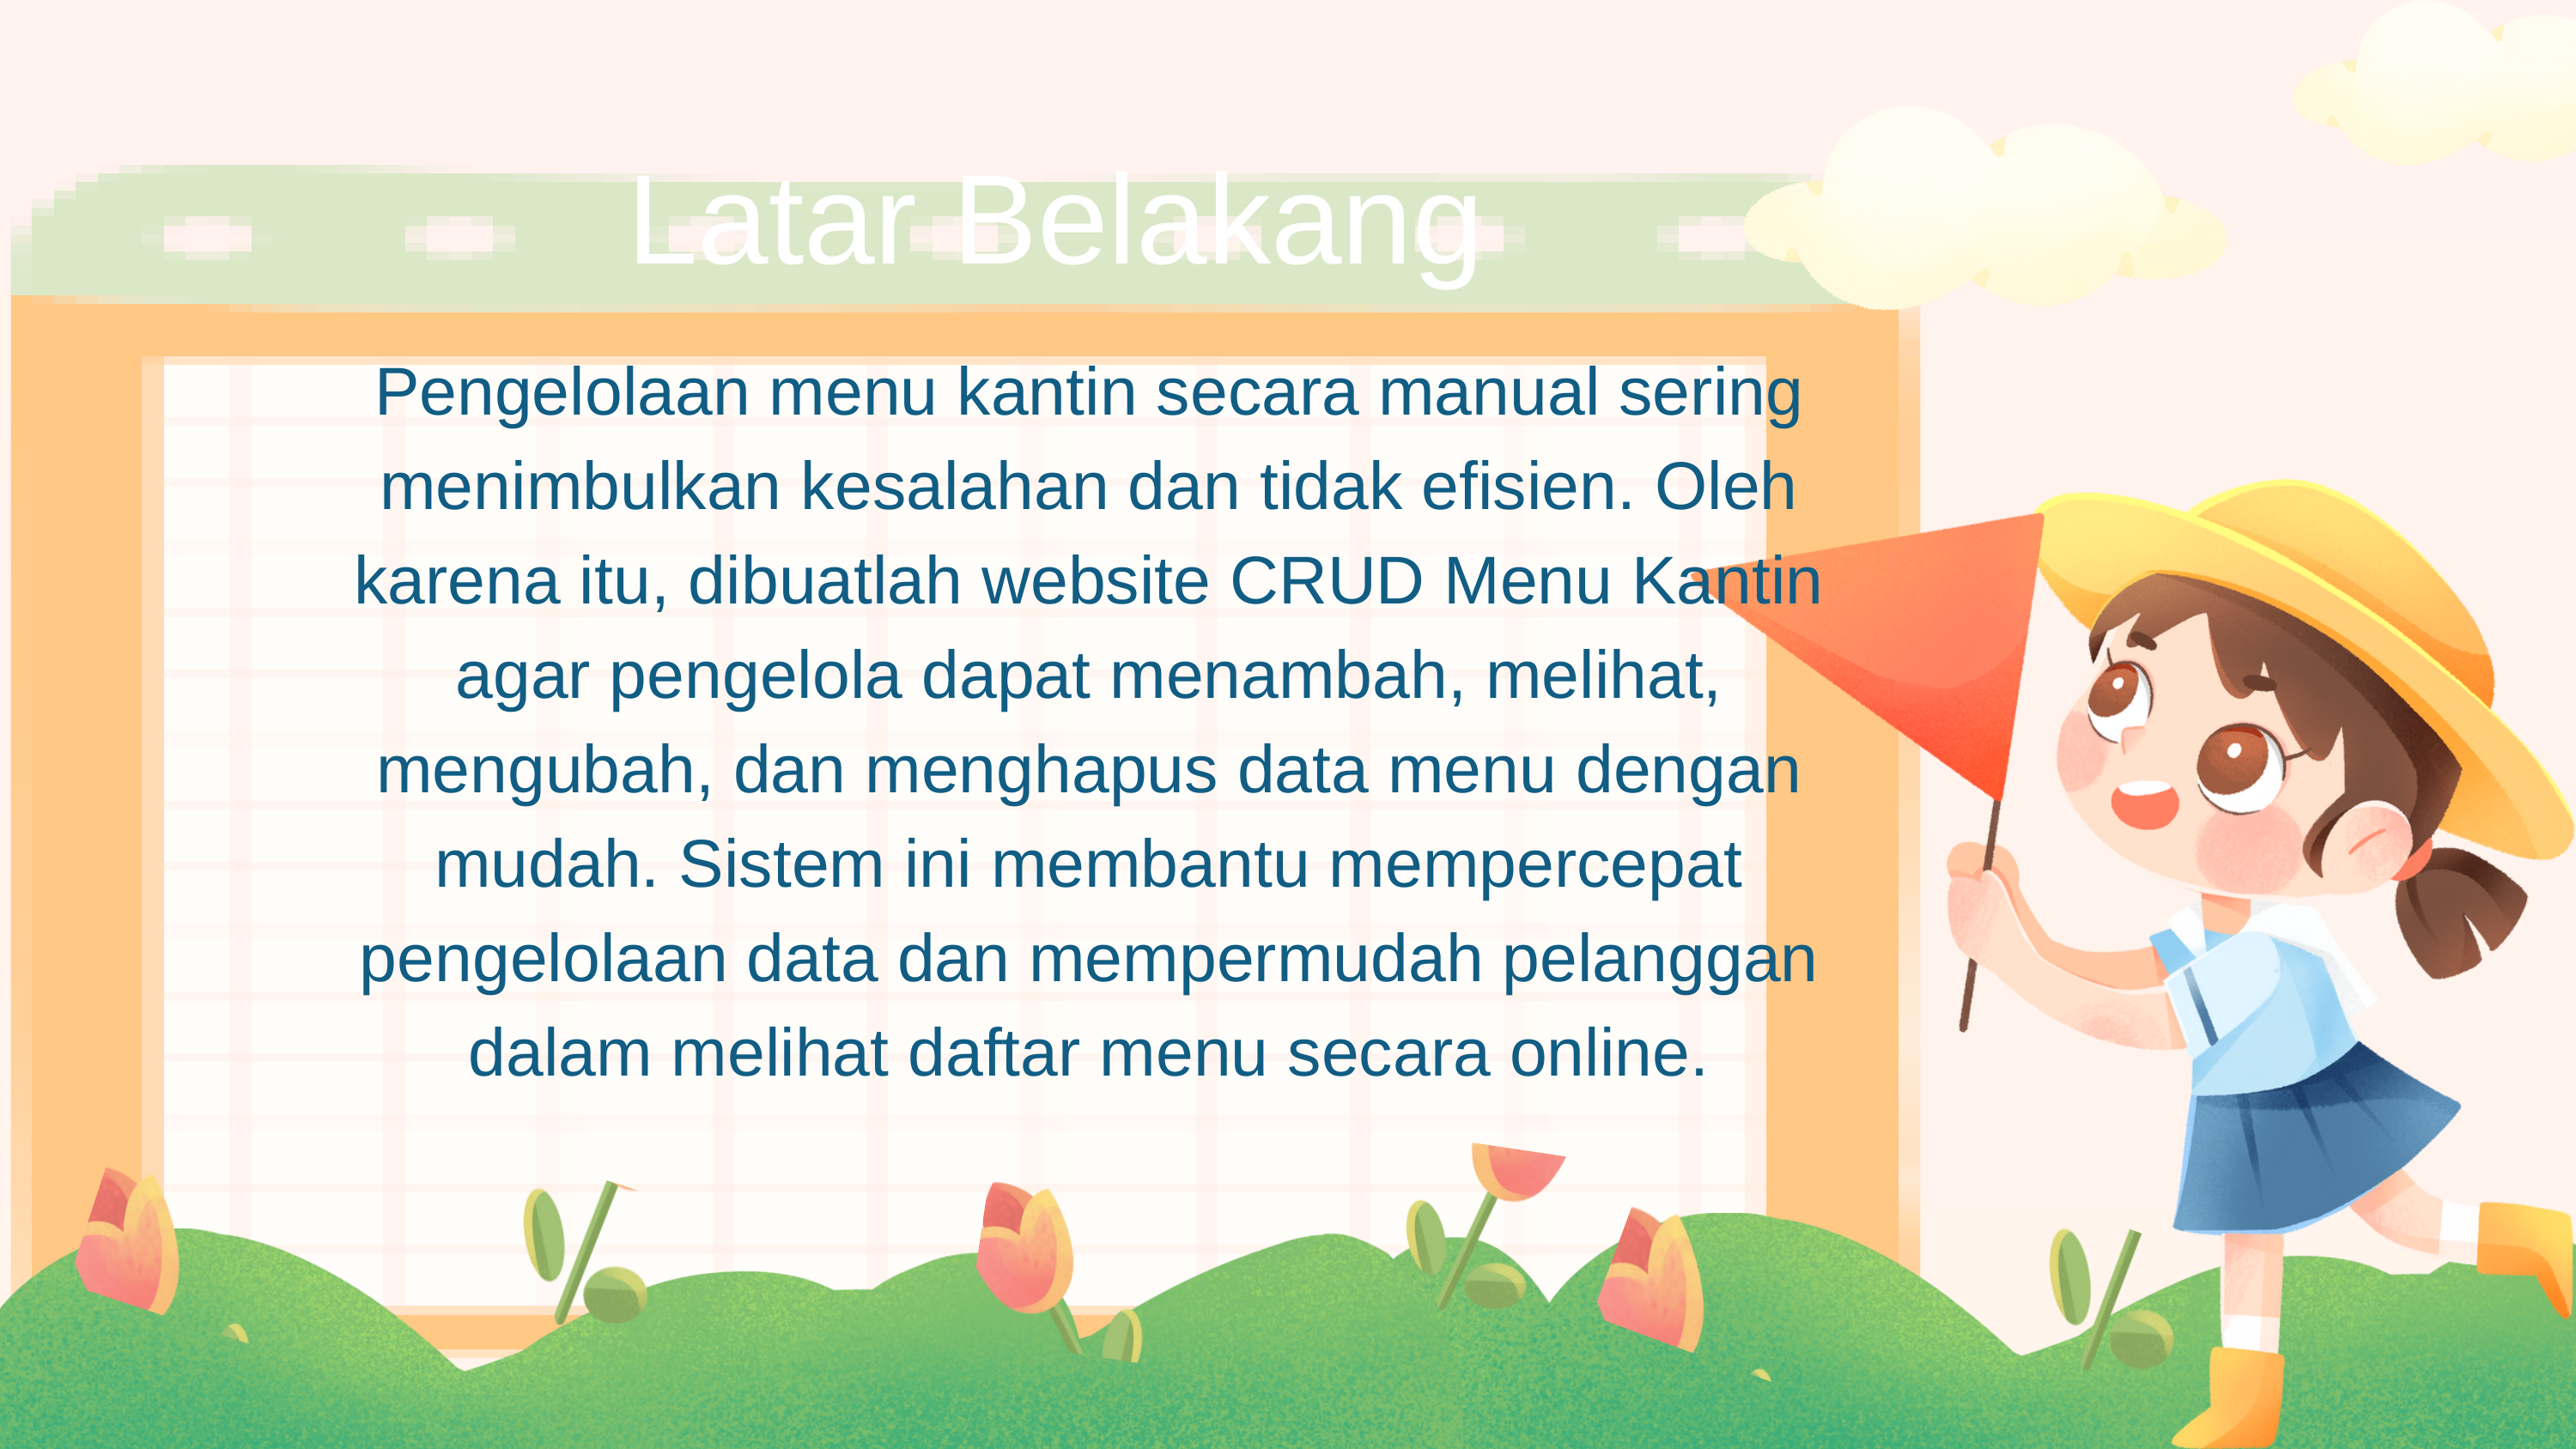

Latar Belakang
Pengelolaan menu kantin secara manual sering menimbulkan kesalahan dan tidak efisien. Oleh karena itu, dibuatlah website CRUD Menu Kantin agar pengelola dapat menambah, melihat, mengubah, dan menghapus data menu dengan mudah. Sistem ini membantu mempercepat pengelolaan data dan mempermudah pelanggan dalam melihat daftar menu secara online.